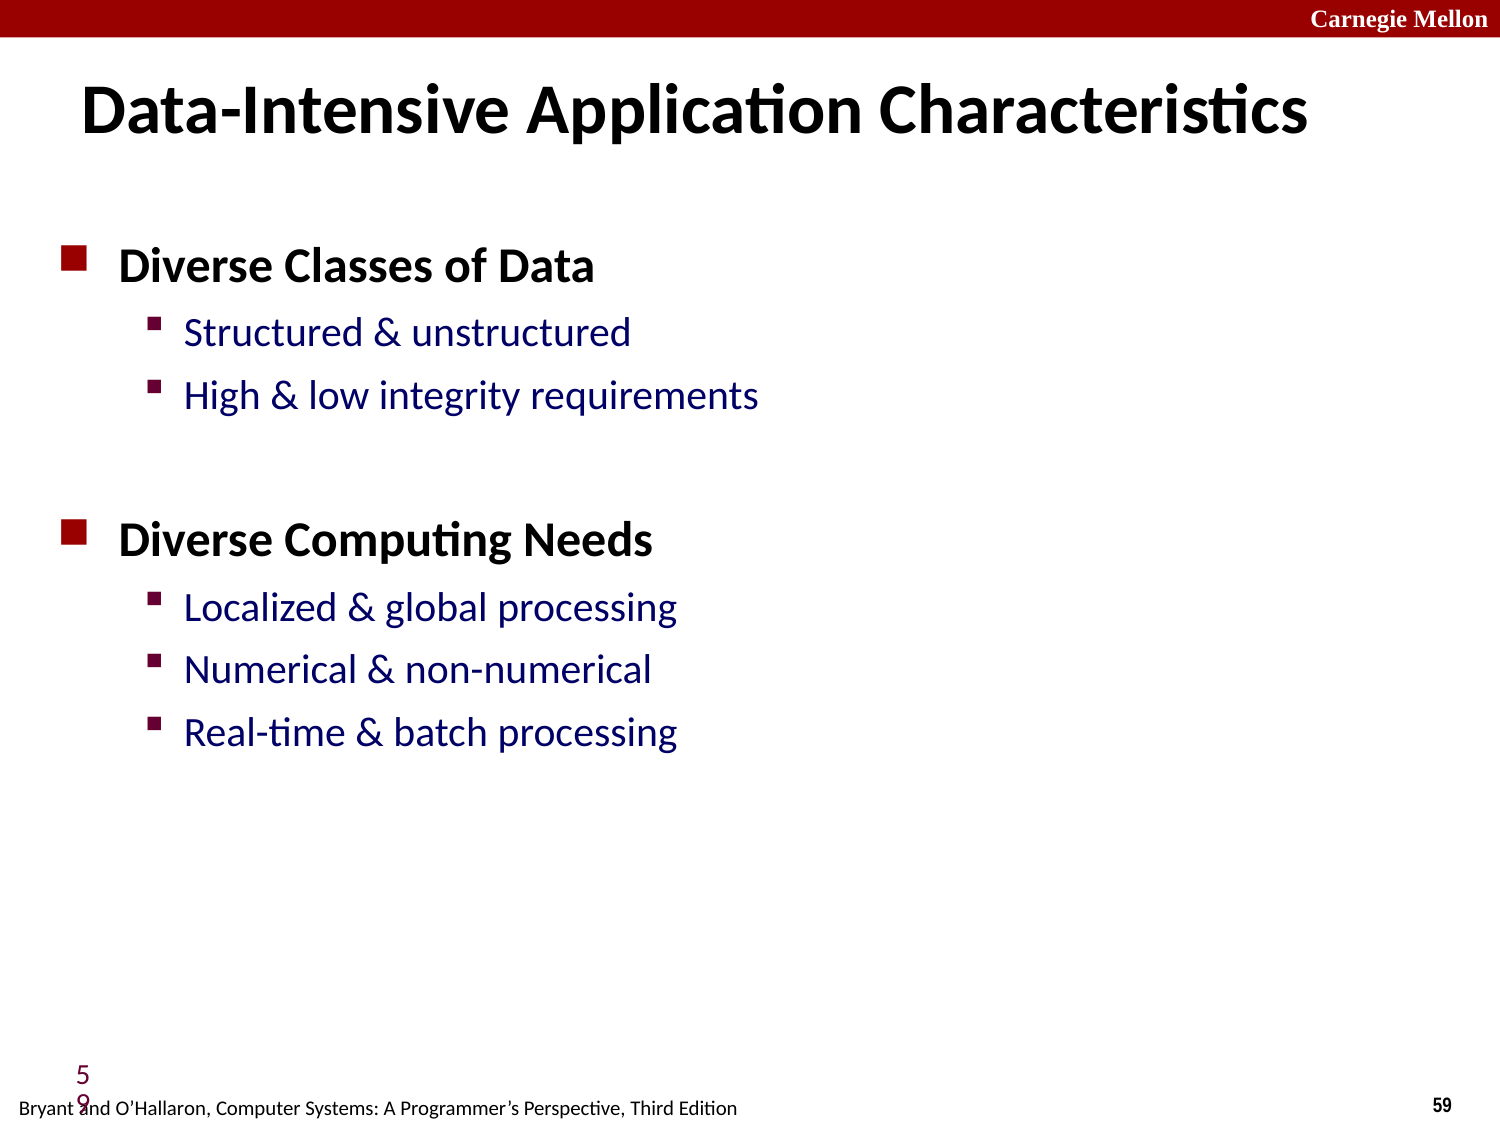

# Data-Intensive Application Characteristics
Diverse Classes of Data
Structured & unstructured
High & low integrity requirements

Diverse Computing Needs
Localized & global processing
Numerical & non-numerical
Real-time & batch processing
59